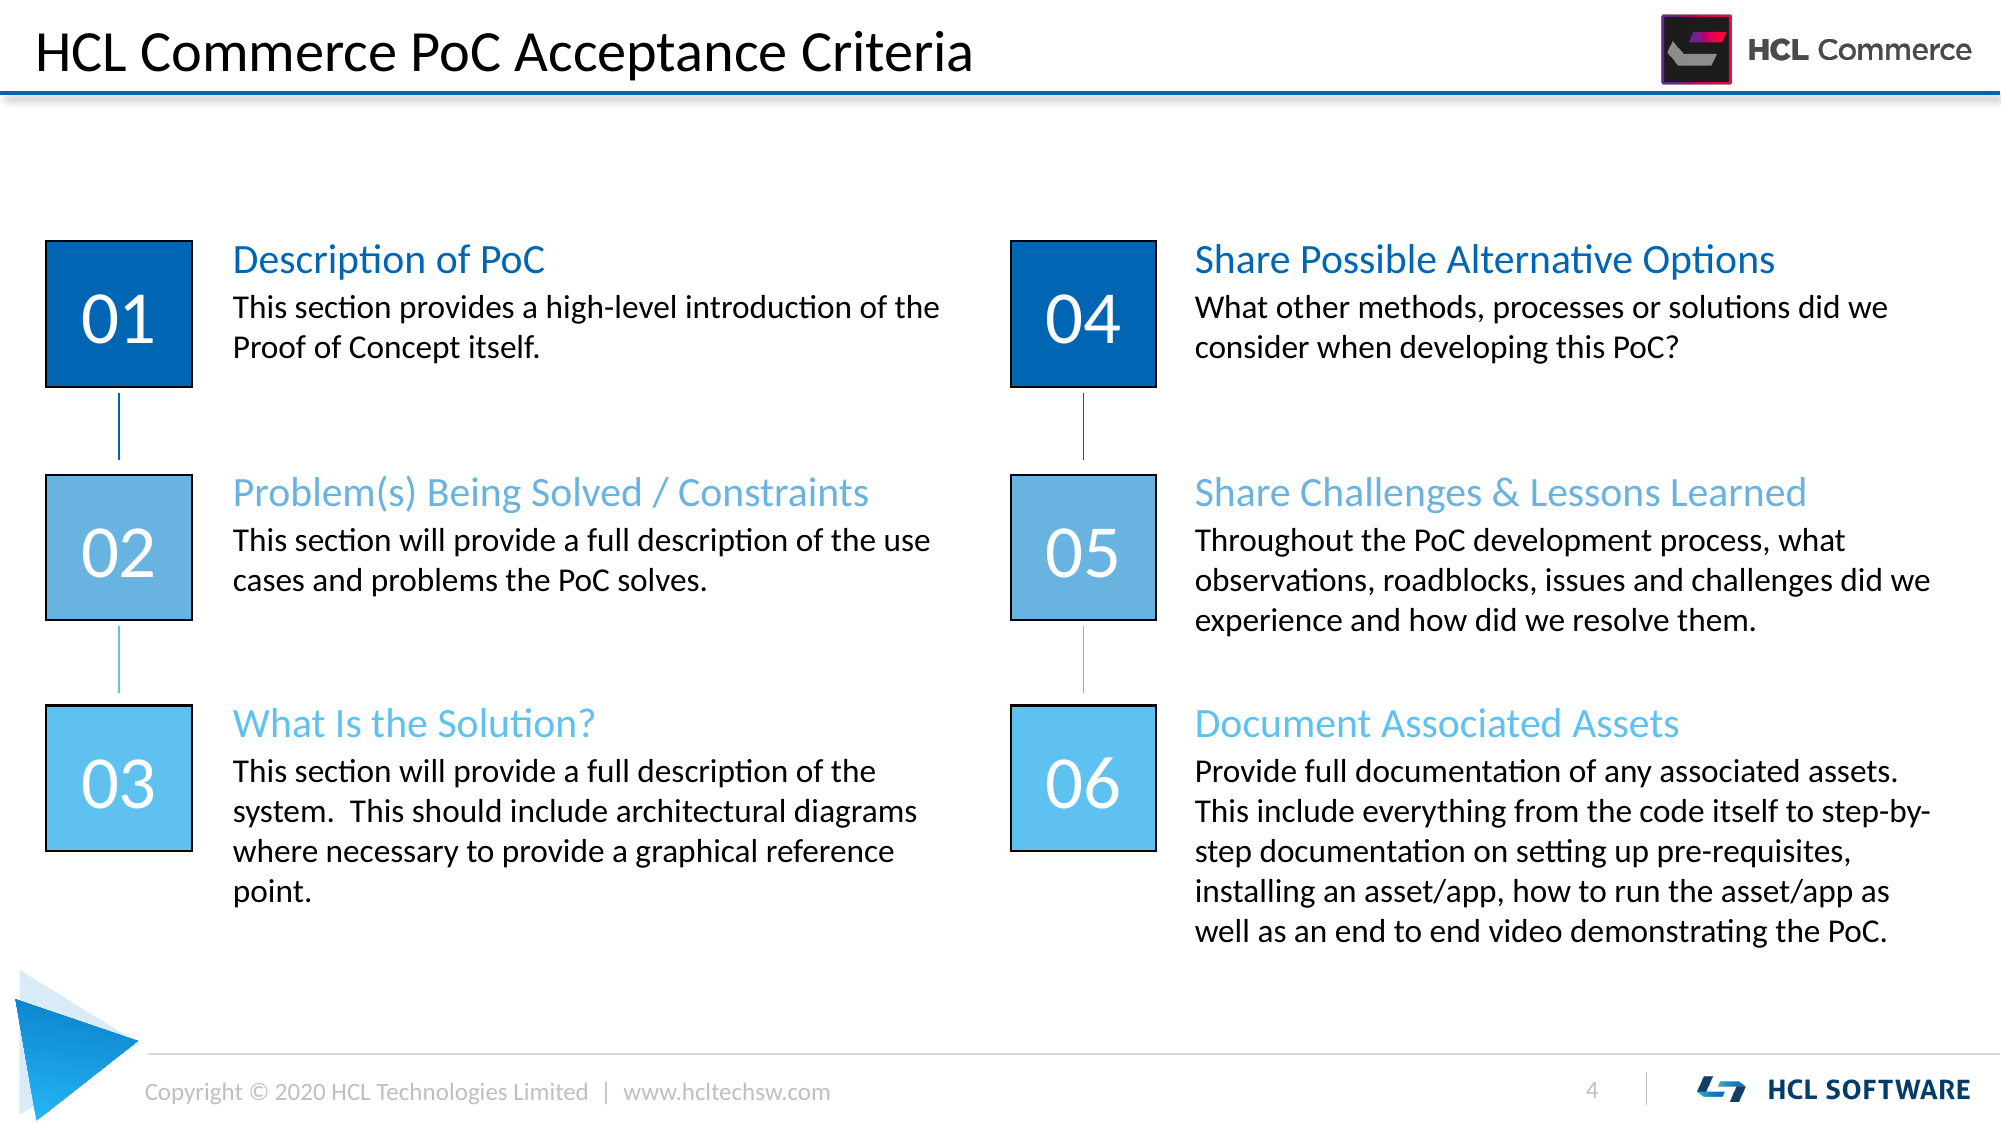

HCL Commerce PoC Acceptance Criteria
Share Possible Alternative Options
What other methods, processes or solutions did we consider when developing this PoC?
Description of PoC
This section provides a high-level introduction of the Proof of Concept itself.
01
04
Problem(s) Being Solved / Constraints
This section will provide a full description of the use cases and problems the PoC solves.
Share Challenges & Lessons Learned
Throughout the PoC development process, what observations, roadblocks, issues and challenges did we experience and how did we resolve them.
02
05
What Is the Solution?
This section will provide a full description of the system.  This should include architectural diagrams where necessary to provide a graphical reference point.
Document Associated Assets
Provide full documentation of any associated assets.  This include everything from the code itself to step-by-step documentation on setting up pre-requisites, installing an asset/app, how to run the asset/app as well as an end to end video demonstrating the PoC.
03
06